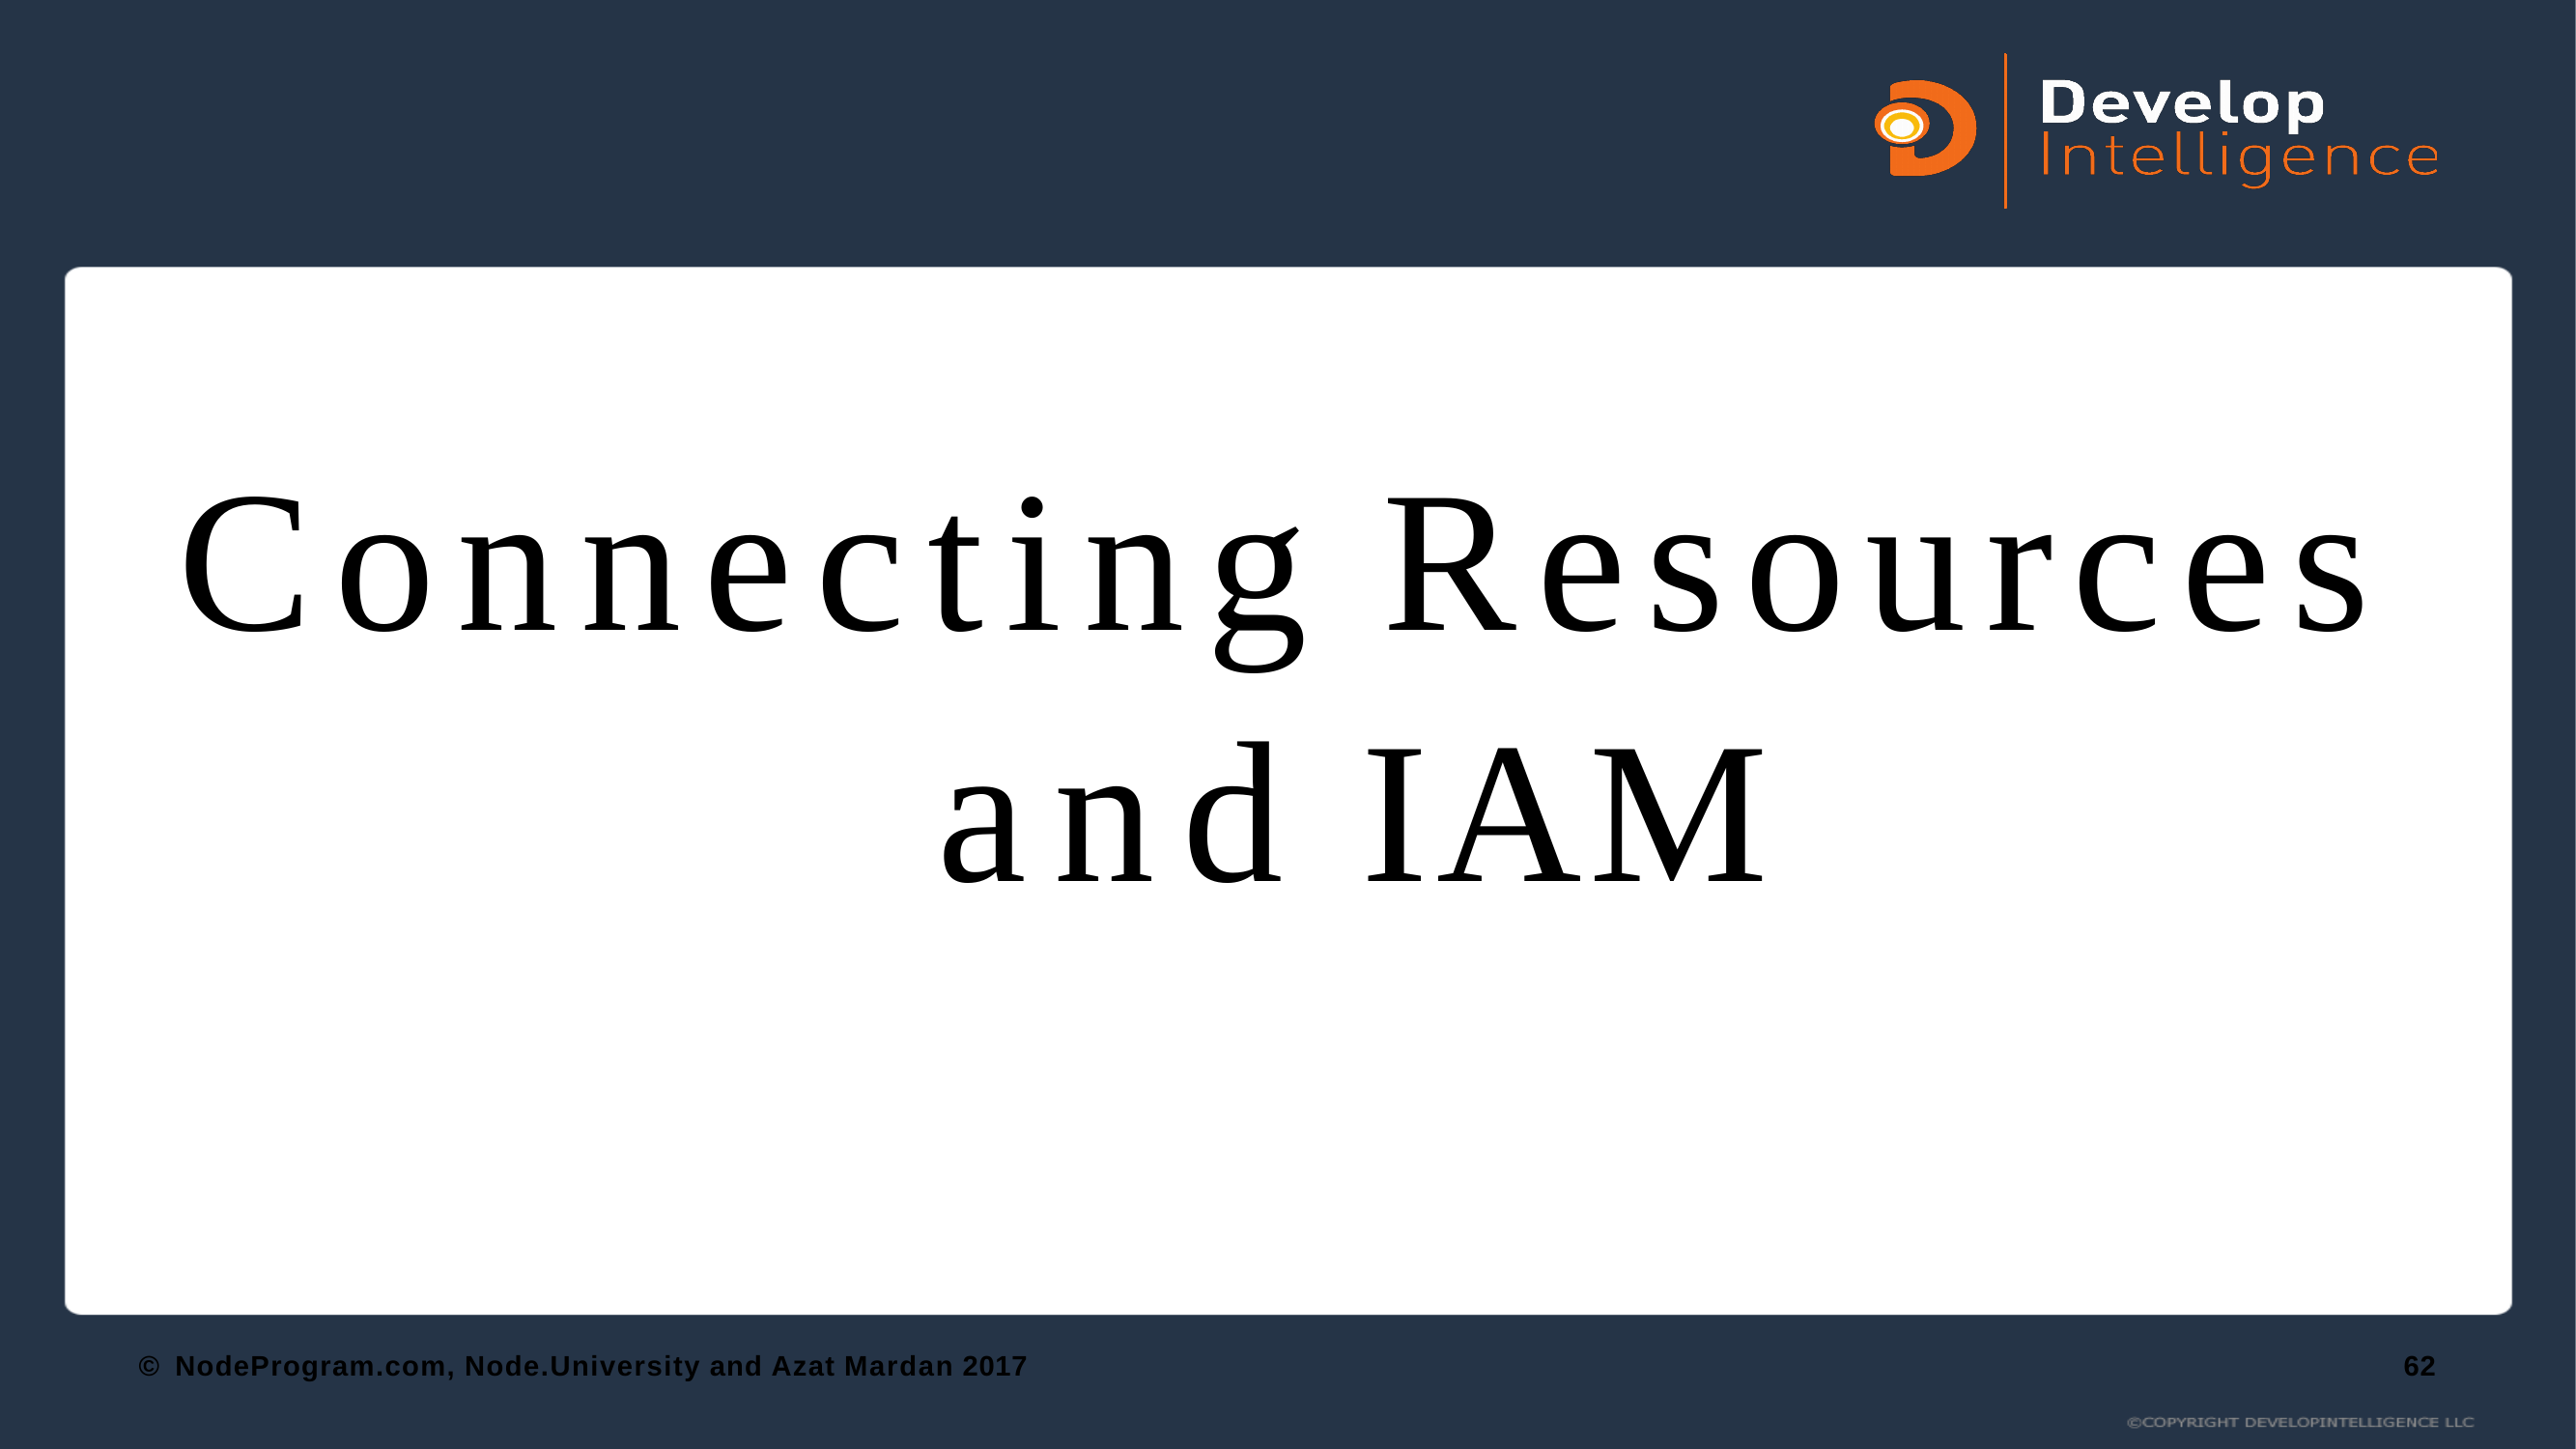

# Connecting Resources  and IAM
© NodeProgram.com, Node.University and Azat Mardan 2017
62